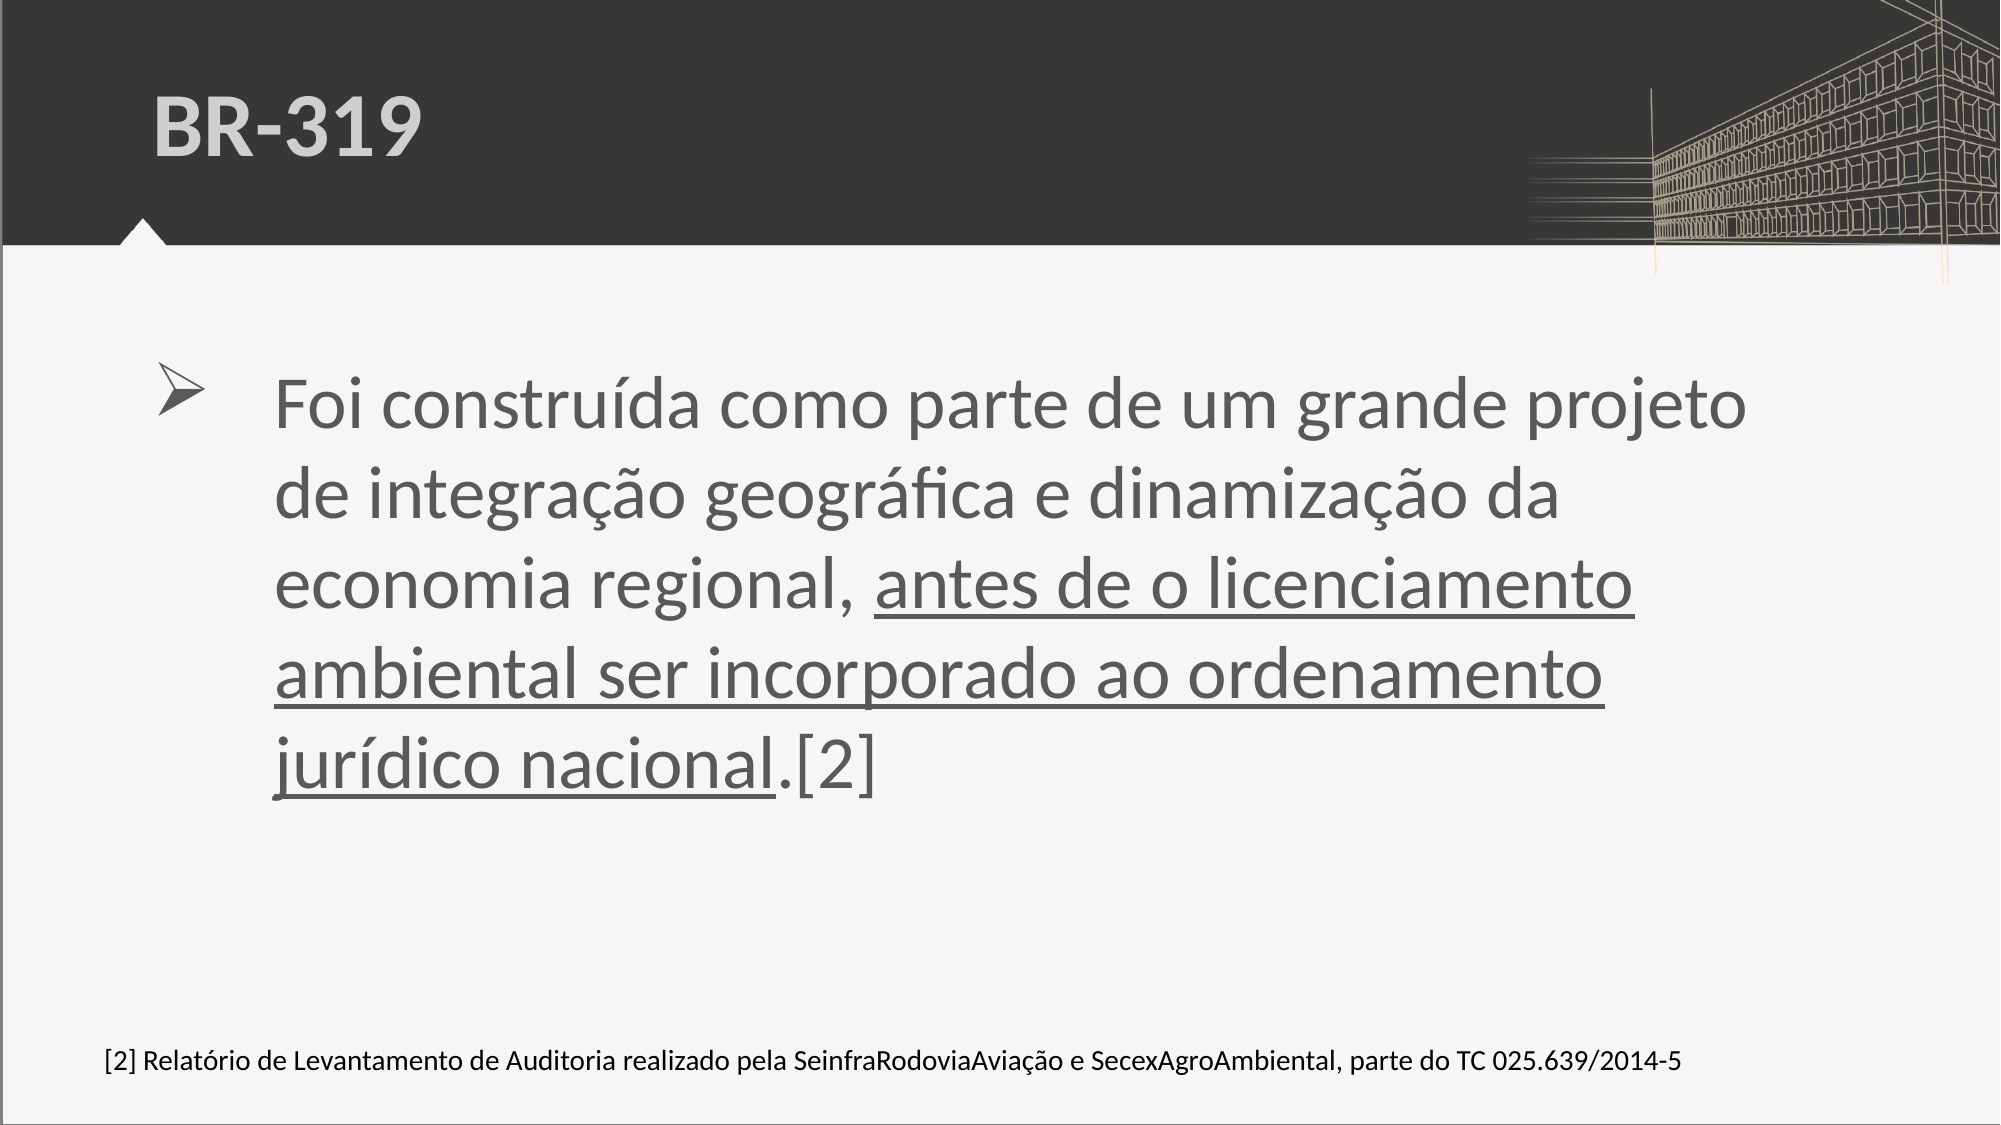

# BR-319
Foi construída como parte de um grande projeto de integração geográfica e dinamização da economia regional, antes de o licenciamento ambiental ser incorporado ao ordenamento jurídico nacional.[2]
[2] Relatório de Levantamento de Auditoria realizado pela SeinfraRodoviaAviação e SecexAgroAmbiental, parte do TC 025.639/2014-5